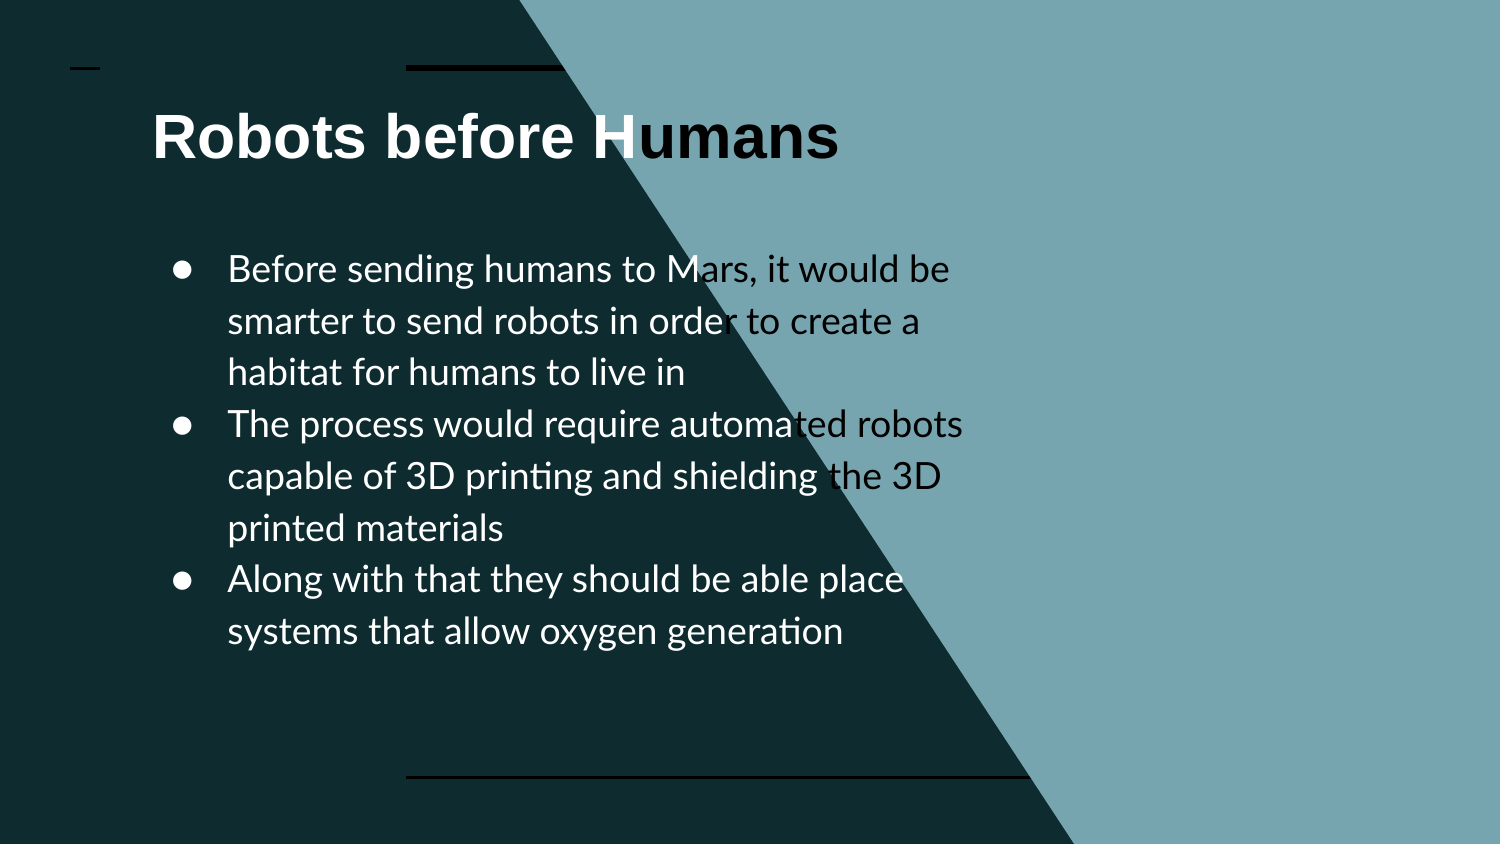

# Robots before Humans
Before sending humans to Mars, it would be smarter to send robots in order to create a habitat for humans to live in
The process would require automated robots capable of 3D printing and shielding the 3D printed materials
Along with that they should be able place systems that allow oxygen generation